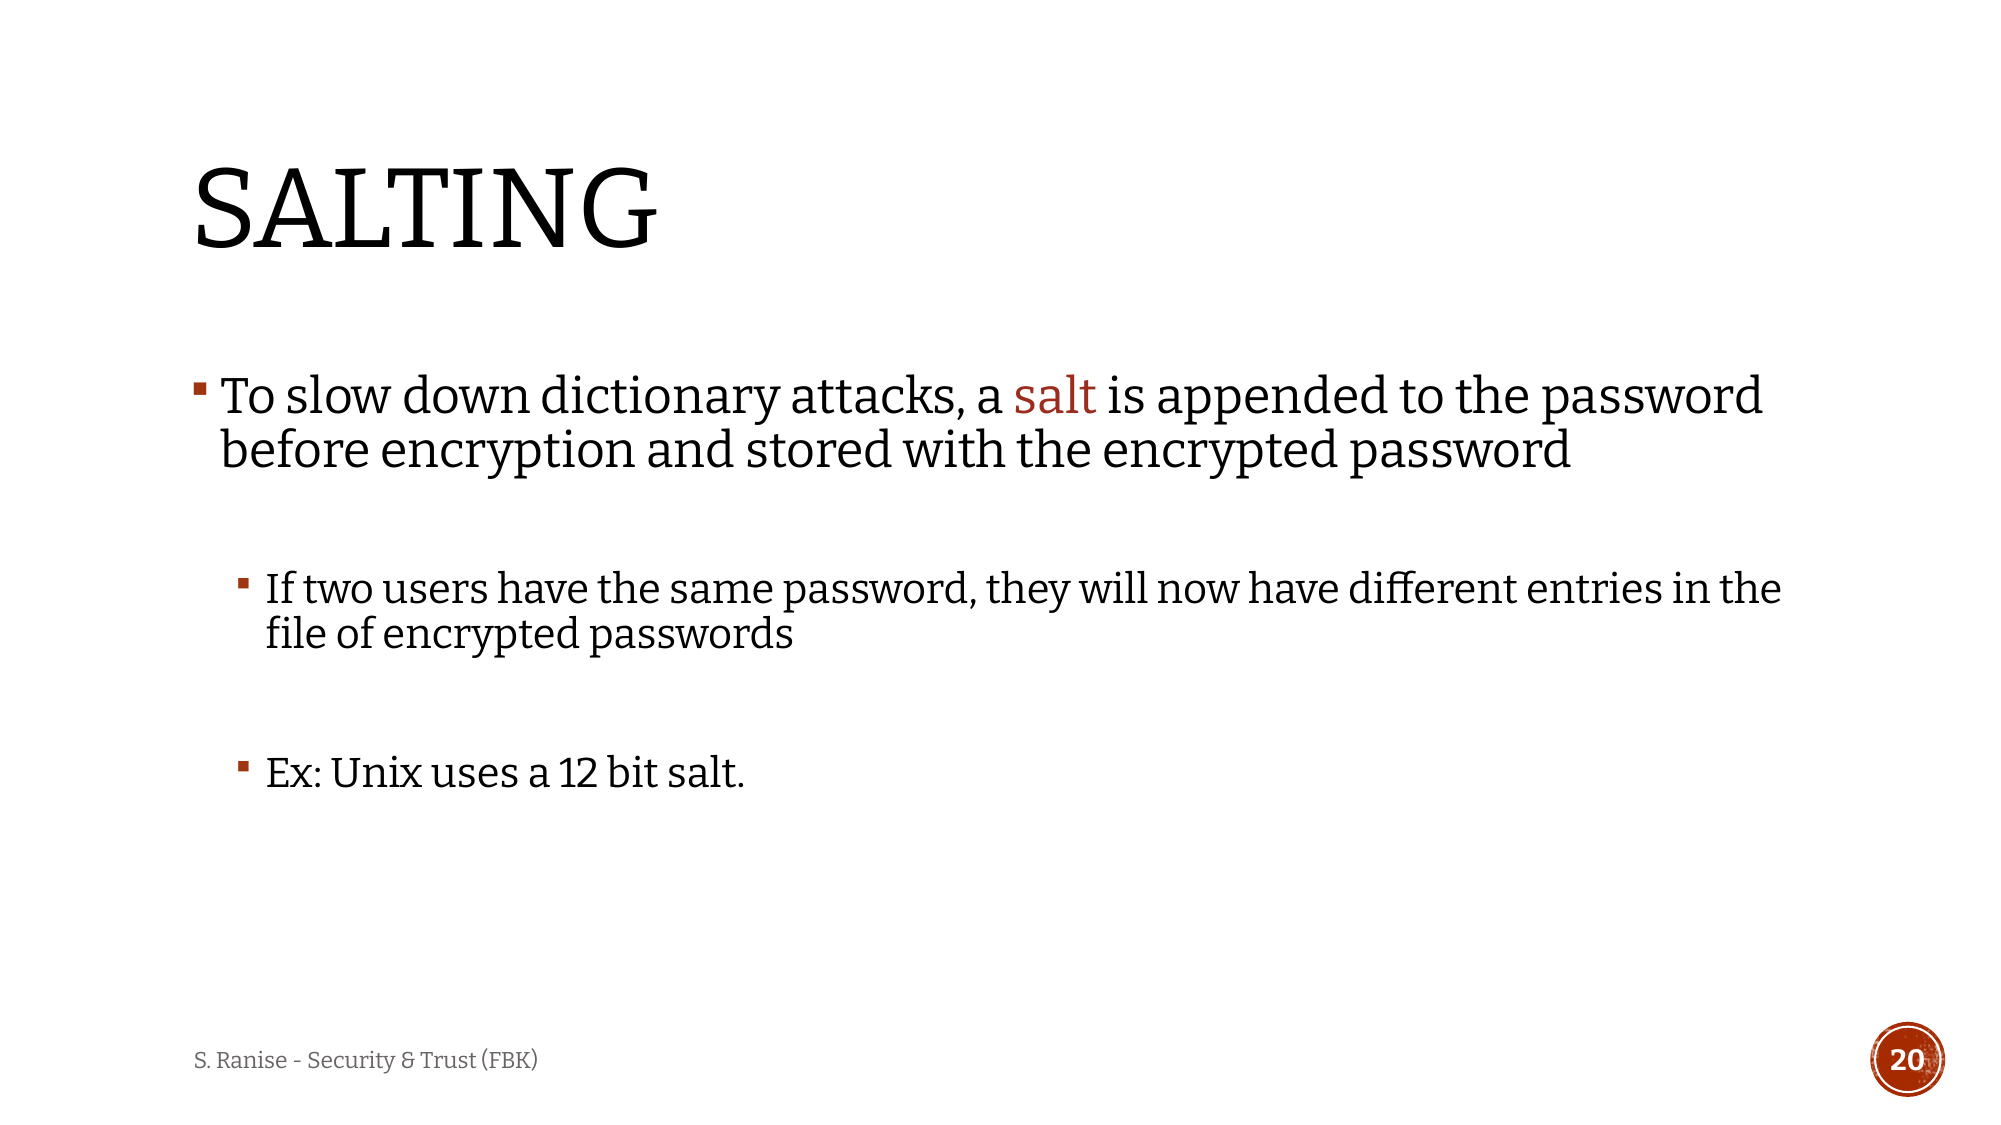

# SALTING

To slow down dictionary attacks, a salt is appended to the password before encryption and stored with the encrypted password

If two users have the same password, they will now have different entries in the file of encrypted passwords

Ex: Unix uses a 12 bit salt.
S. Ranise - Security & Trust (FBK)
20